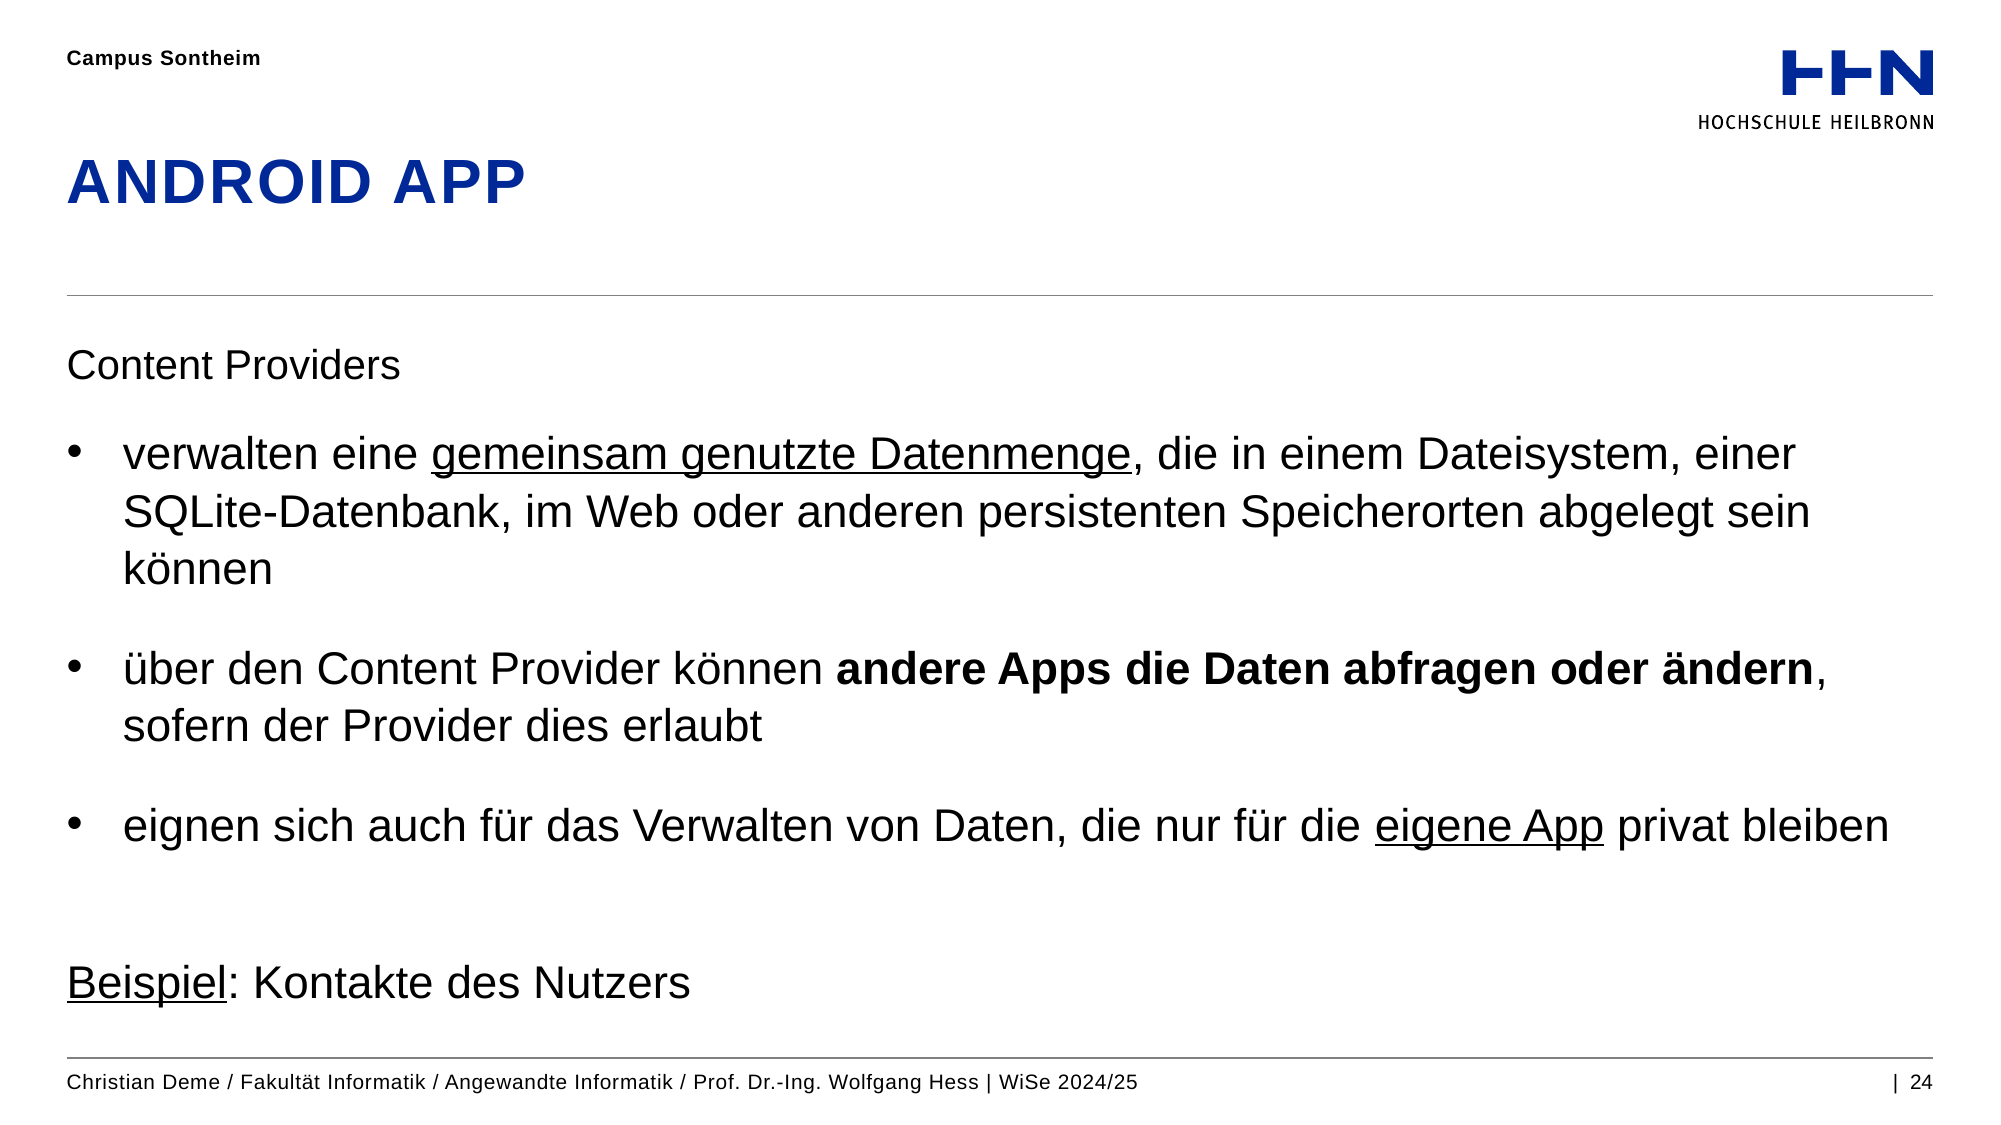

Campus Sontheim
# ANDROID APP
Content Providers
verwalten eine gemeinsam genutzte Datenmenge, die in einem Dateisystem, einer SQLite-Datenbank, im Web oder anderen persistenten Speicherorten abgelegt sein können
über den Content Provider können andere Apps die Daten abfragen oder ändern, sofern der Provider dies erlaubt
eignen sich auch für das Verwalten von Daten, die nur für die eigene App privat bleiben
Beispiel: Kontakte des Nutzers
Christian Deme / Fakultät Informatik / Angewandte Informatik / Prof. Dr.-Ing. Wolfgang Hess | WiSe 2024/25
|  24